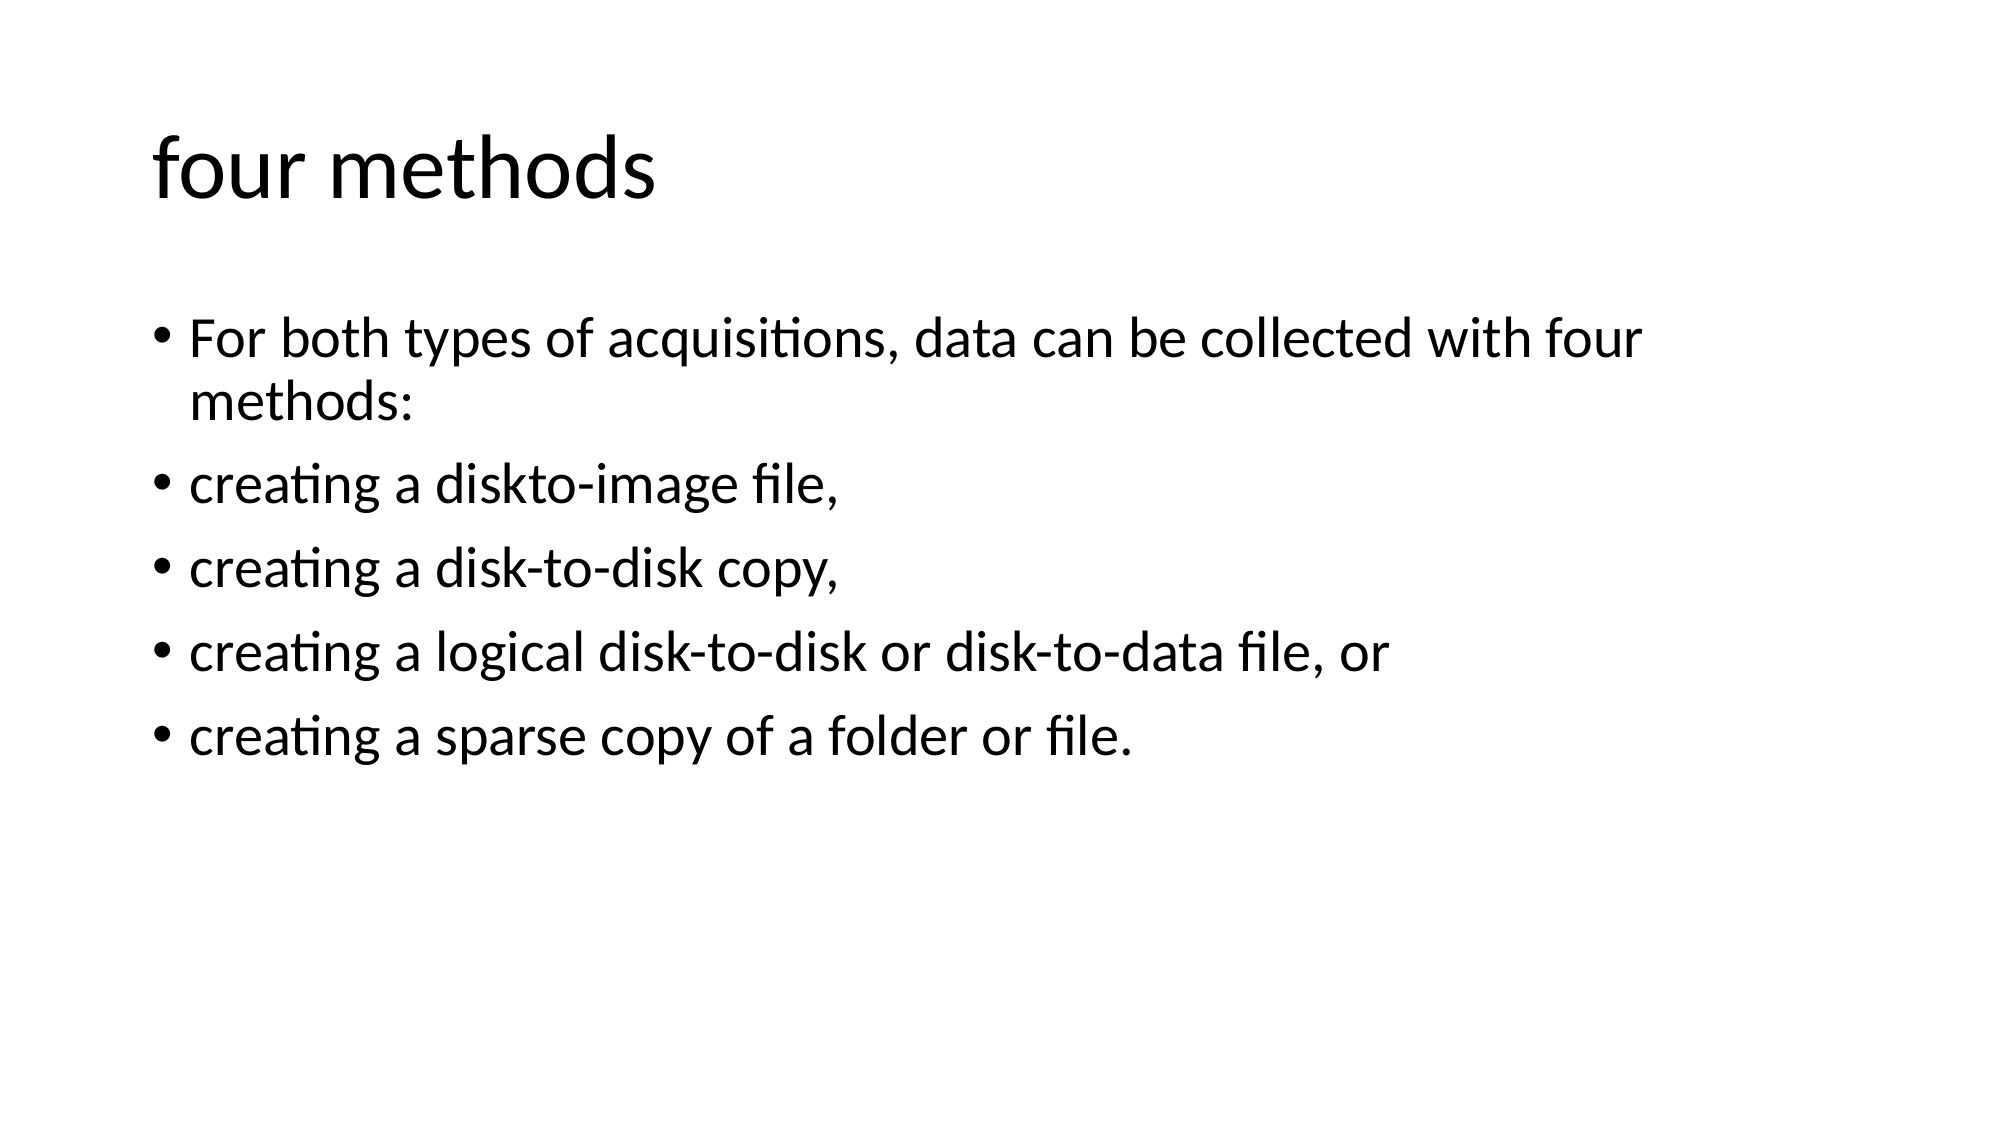

# four methods
For both types of acquisitions, data can be collected with four methods:
creating a diskto-image file,
creating a disk-to-disk copy,
creating a logical disk-to-disk or disk-to-data file, or
creating a sparse copy of a folder or file.